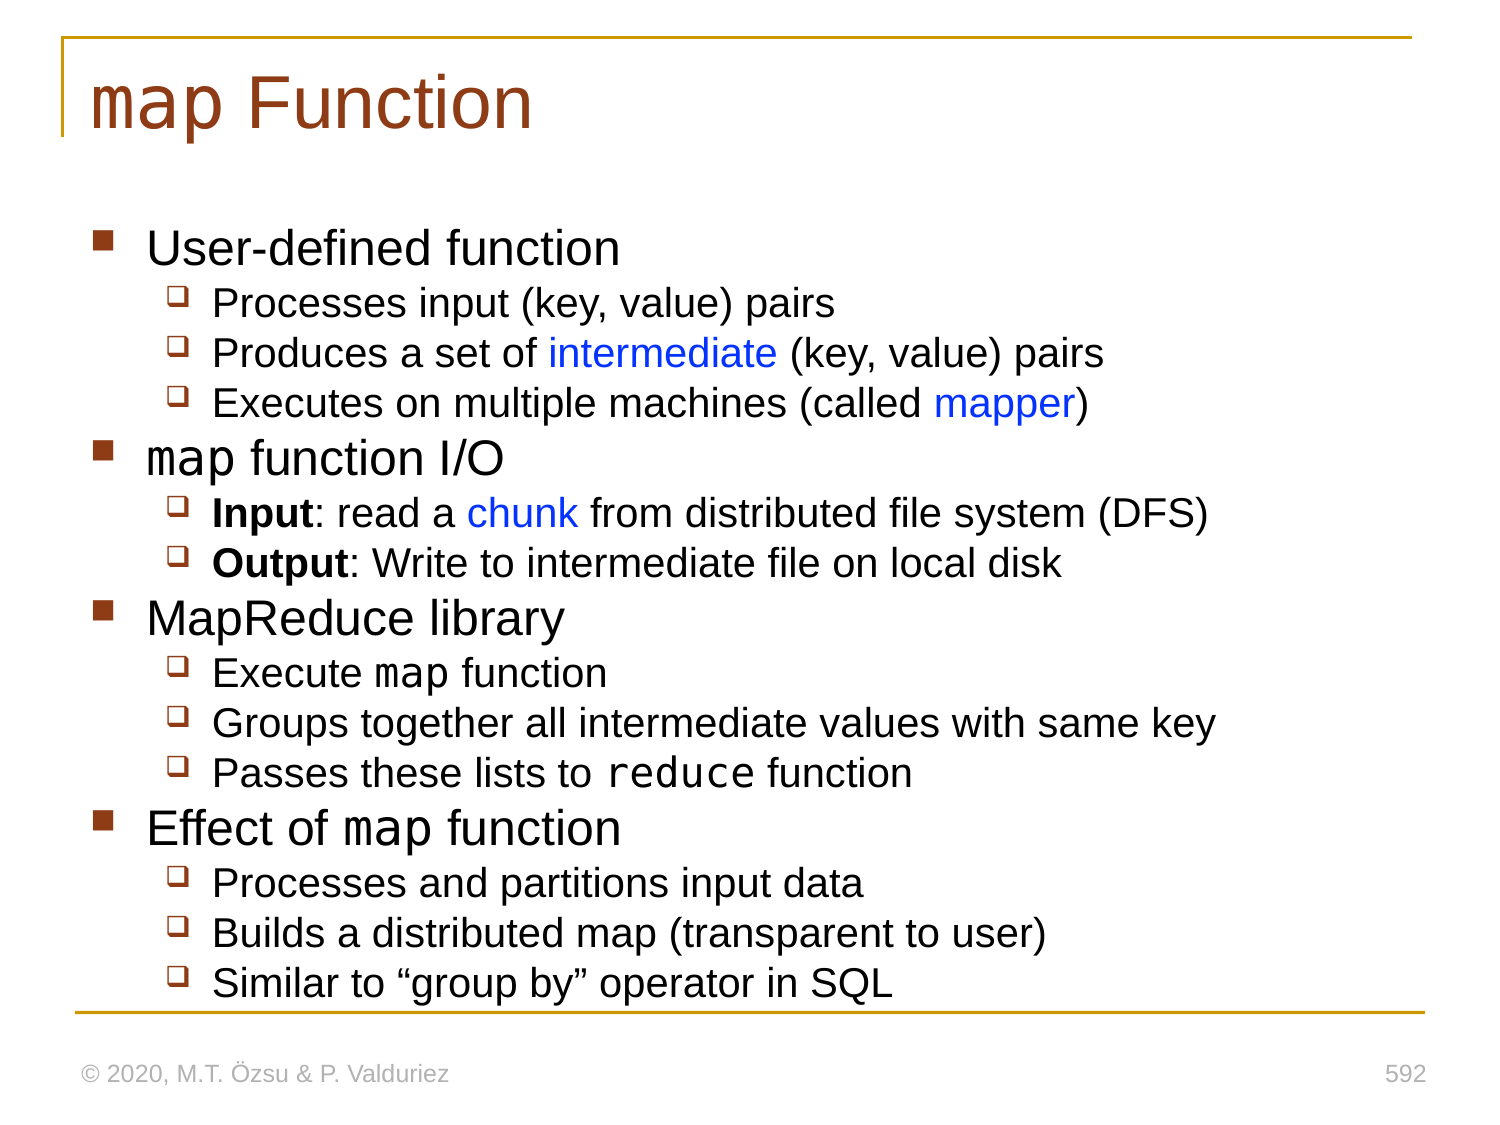

# map Function
User-defined function
Processes input (key, value) pairs
Produces a set of intermediate (key, value) pairs
Executes on multiple machines (called mapper)
map function I/O
Input: read a chunk from distributed file system (DFS)
Output: Write to intermediate file on local disk
MapReduce library
Execute map function
Groups together all intermediate values with same key
Passes these lists to reduce function
Effect of map function
Processes and partitions input data
Builds a distributed map (transparent to user)
Similar to “group by” operator in SQL
© 2020, M.T. Özsu & P. Valduriez
592